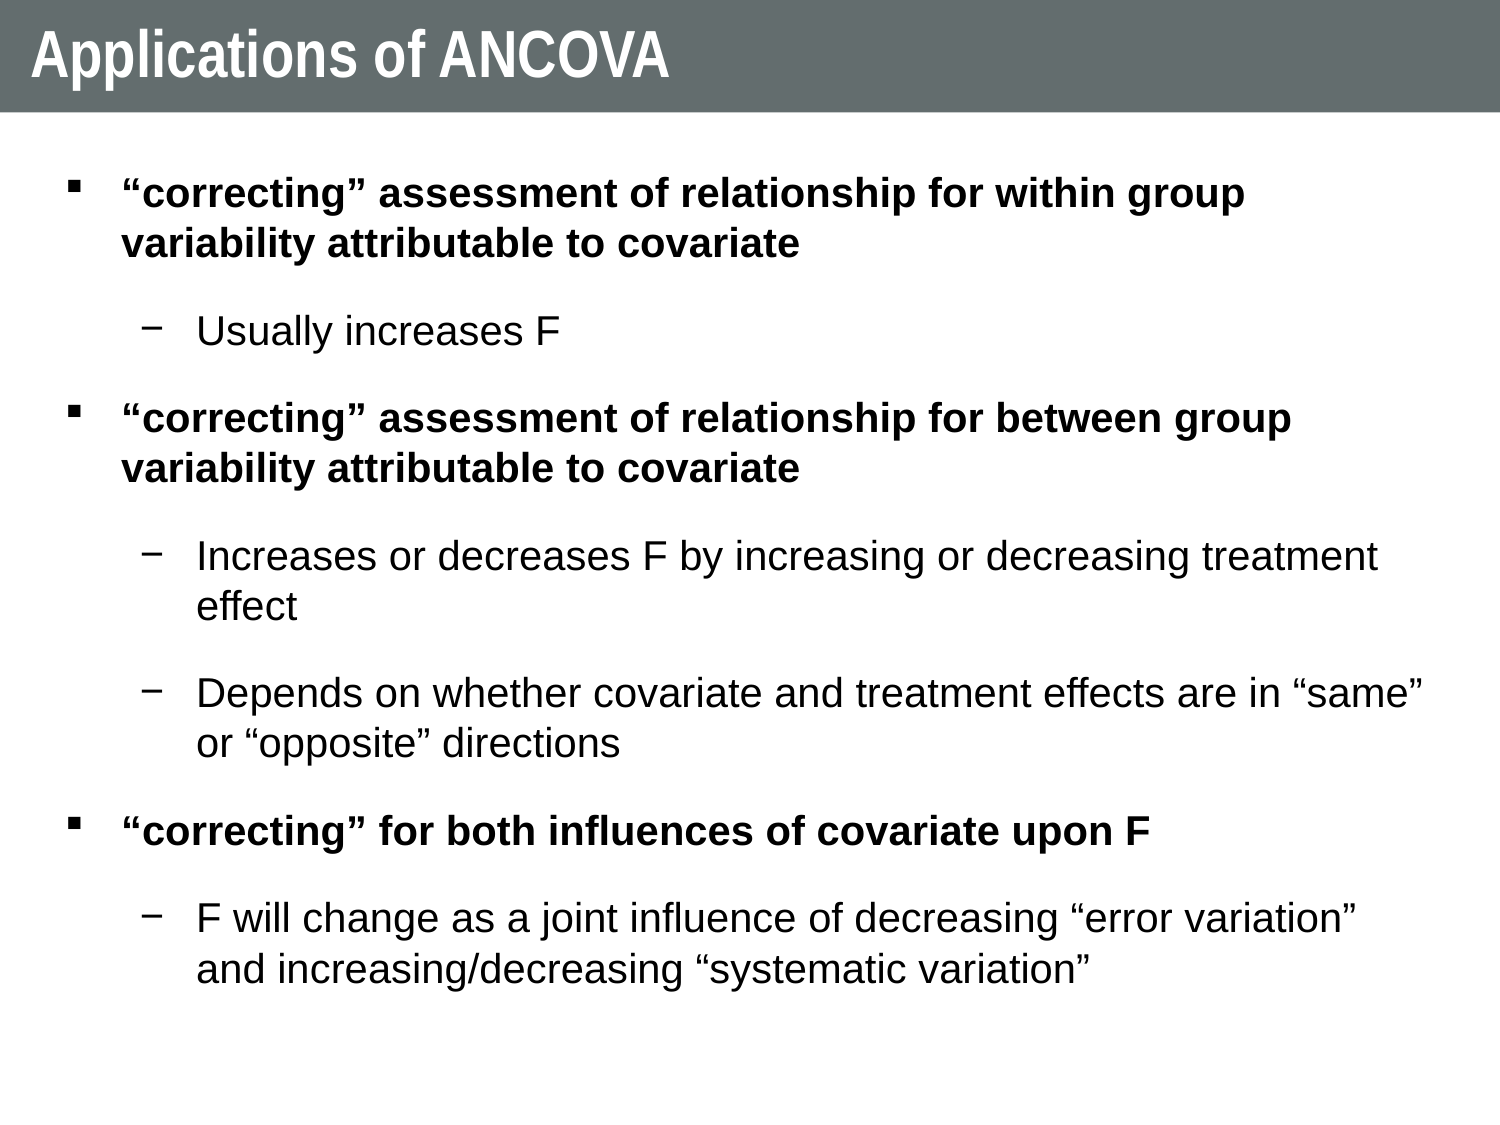

# Applications of ANCOVA
“correcting” assessment of relationship for within group variability attributable to covariate
Usually increases F
“correcting” assessment of relationship for between group variability attributable to covariate
Increases or decreases F by increasing or decreasing treatment effect
Depends on whether covariate and treatment effects are in “same” or “opposite” directions
“correcting” for both influences of covariate upon F
F will change as a joint influence of decreasing “error variation” and increasing/decreasing “systematic variation”